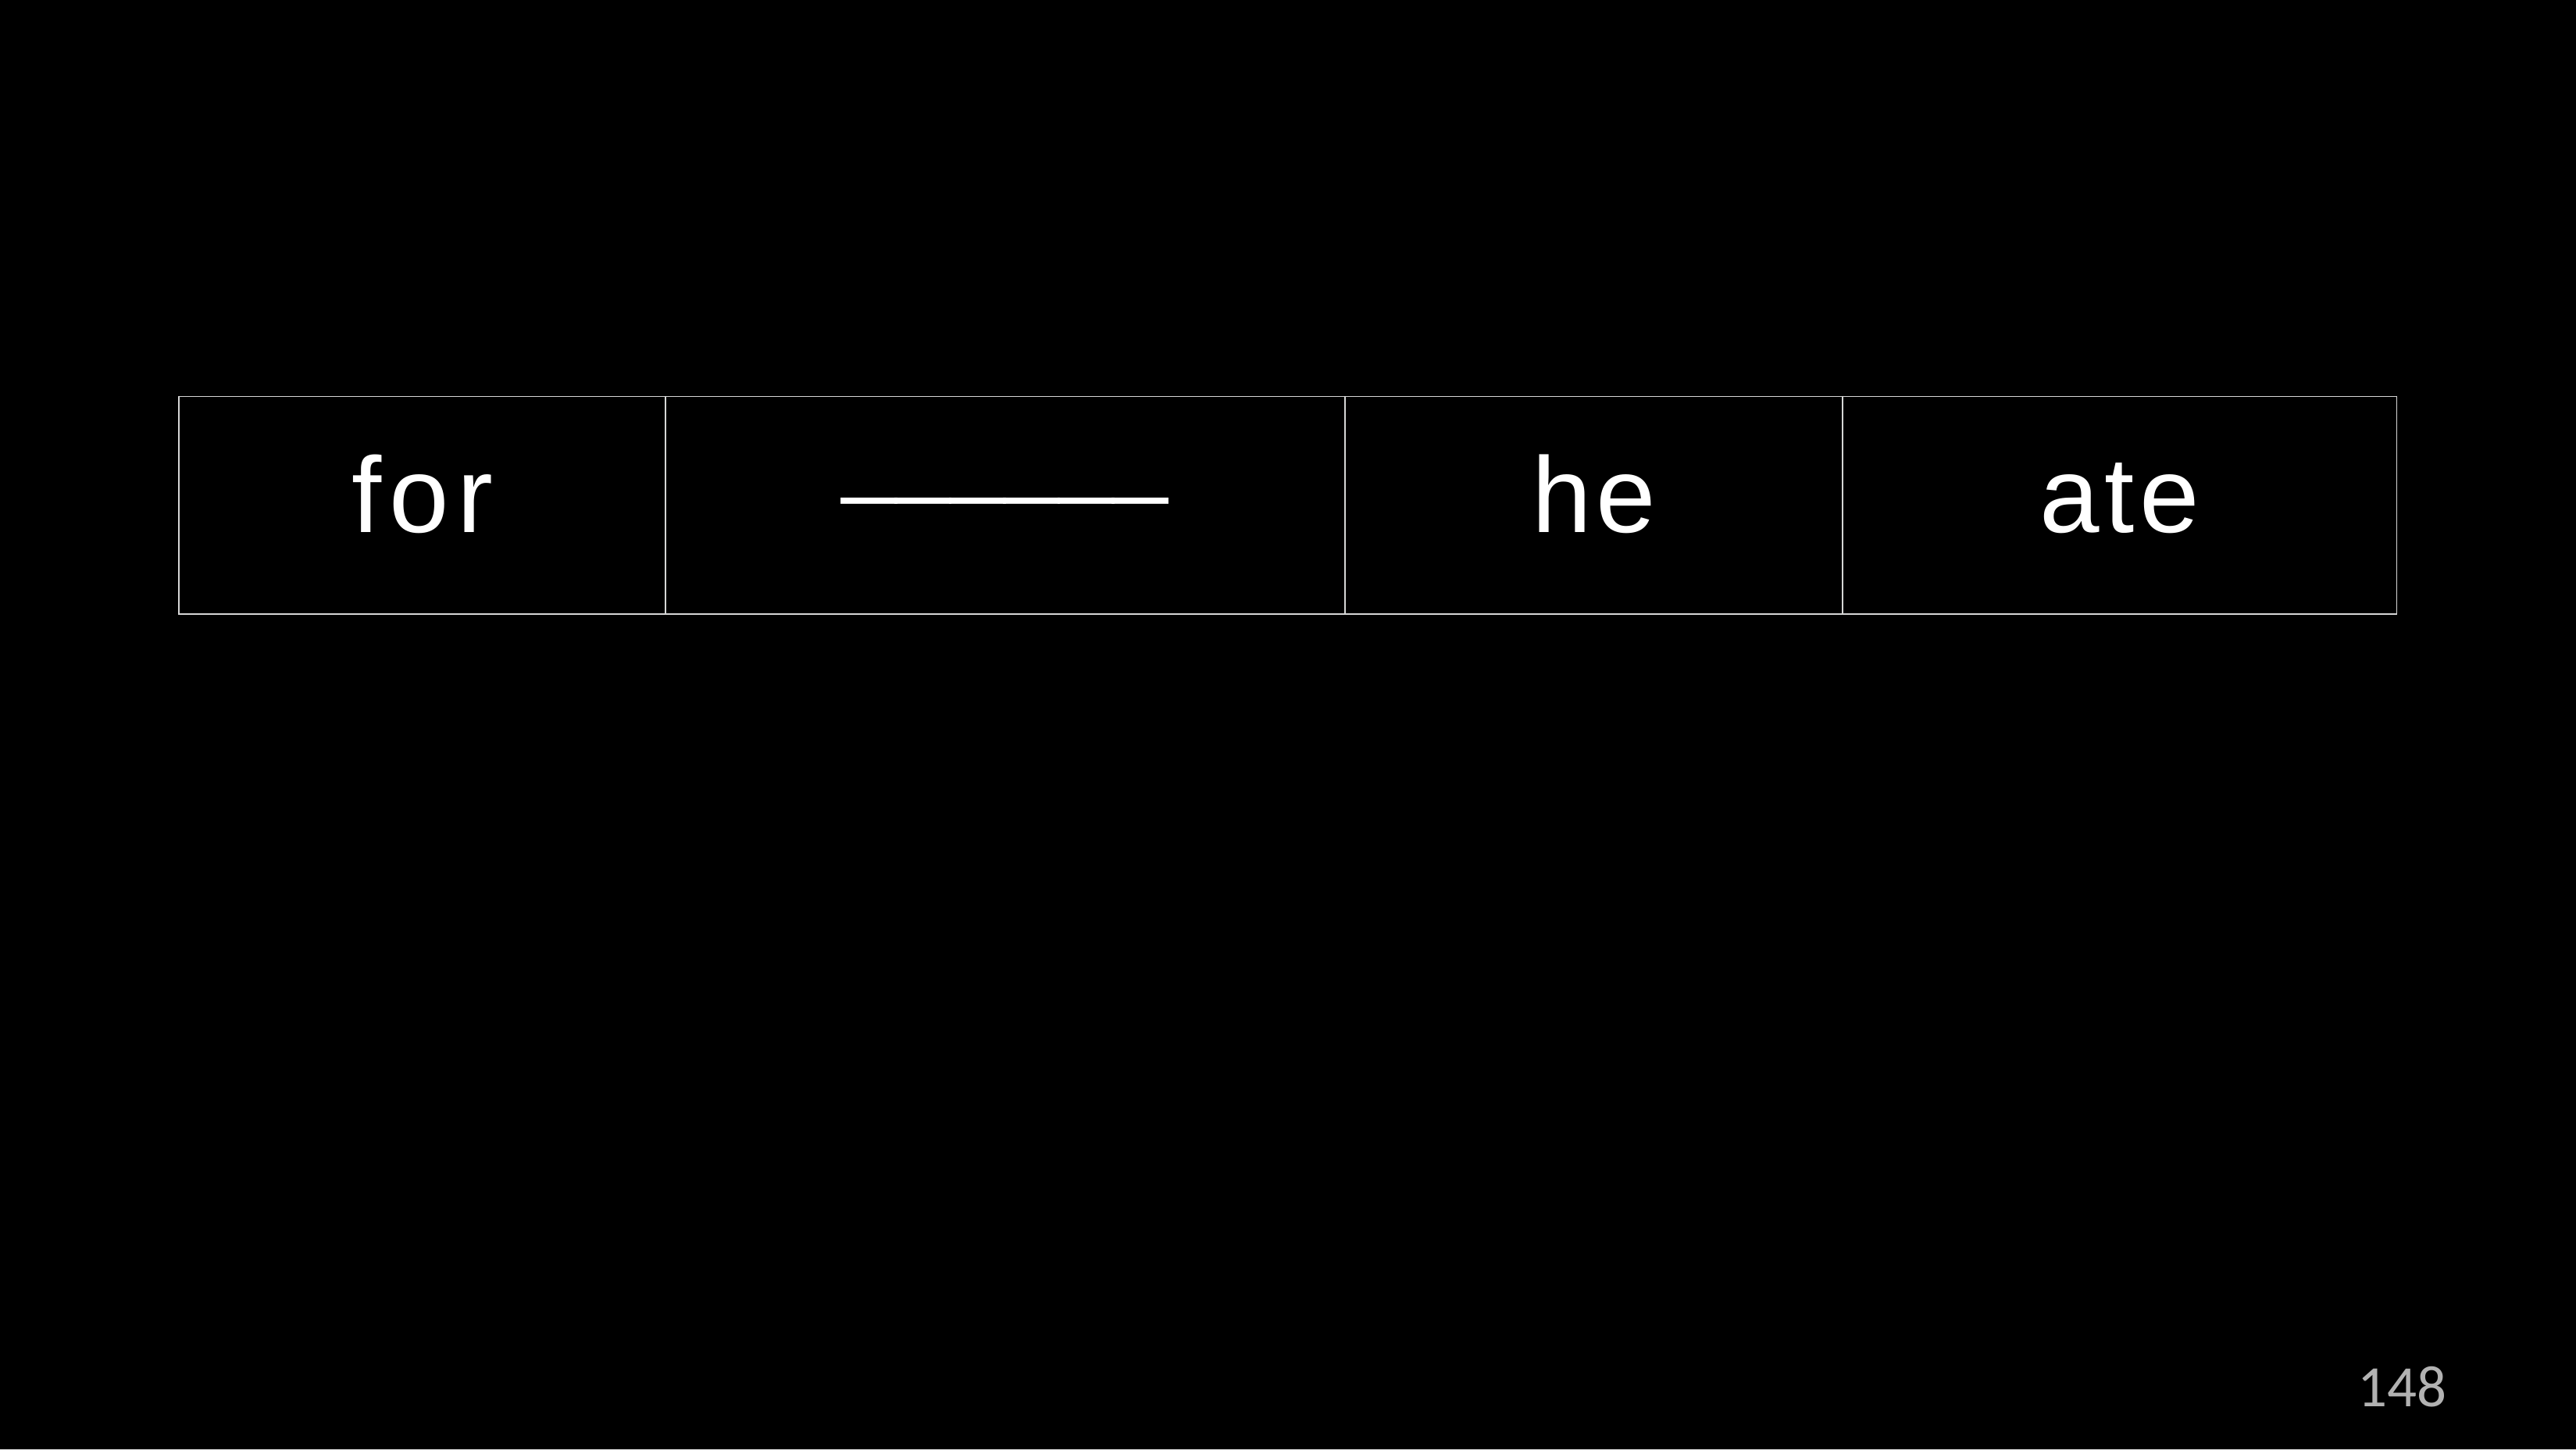

| for | \_\_\_\_\_\_ | he | ate |
| --- | --- | --- | --- |
148